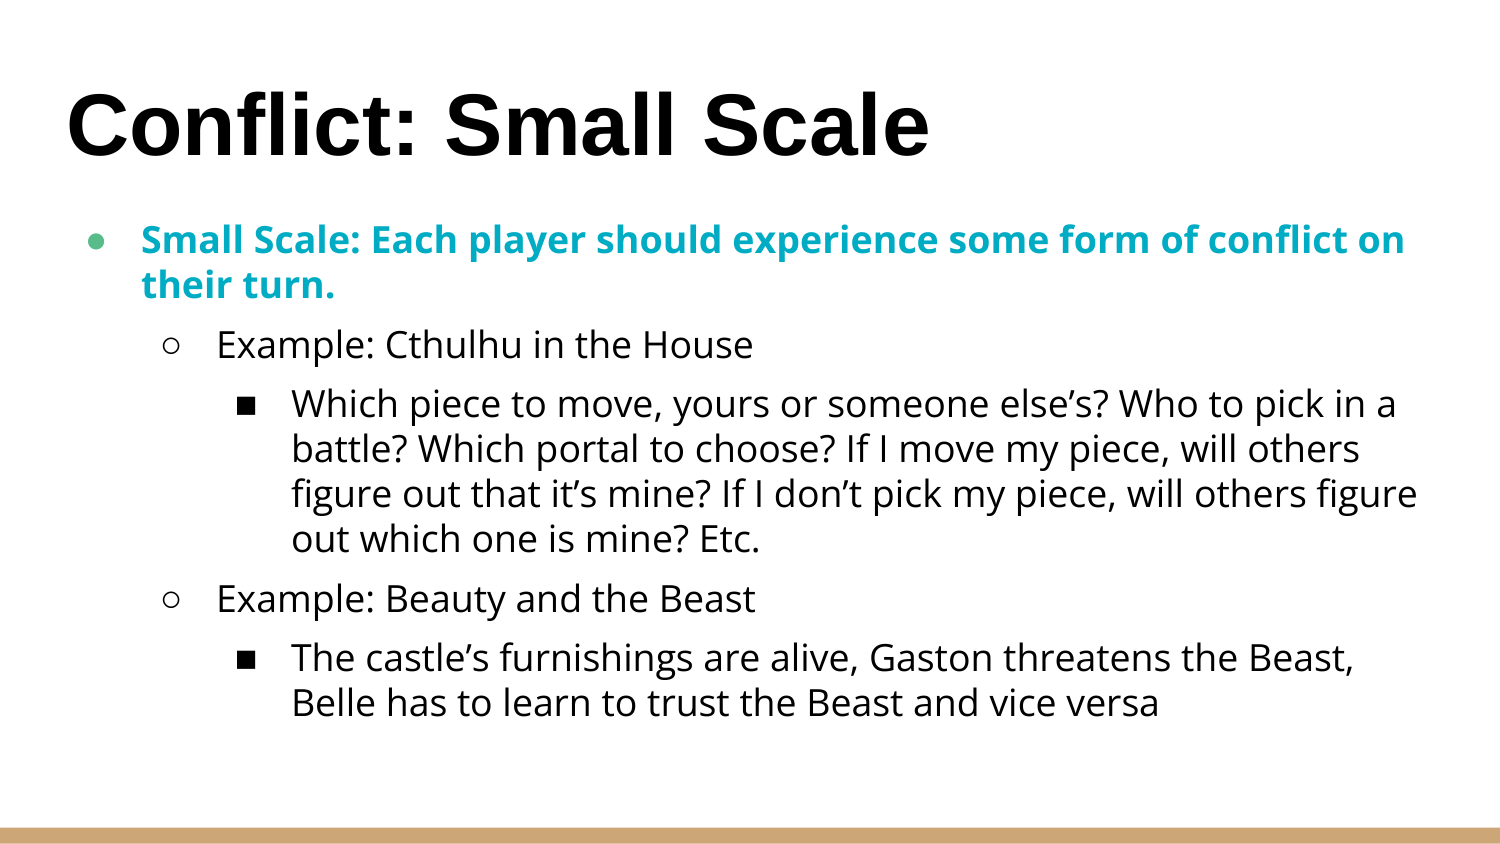

# Conflict: Small Scale
Small Scale: Each player should experience some form of conflict on their turn.
Example: Cthulhu in the House
Which piece to move, yours or someone else’s? Who to pick in a battle? Which portal to choose? If I move my piece, will others figure out that it’s mine? If I don’t pick my piece, will others figure out which one is mine? Etc.
Example: Beauty and the Beast
The castle’s furnishings are alive, Gaston threatens the Beast, Belle has to learn to trust the Beast and vice versa